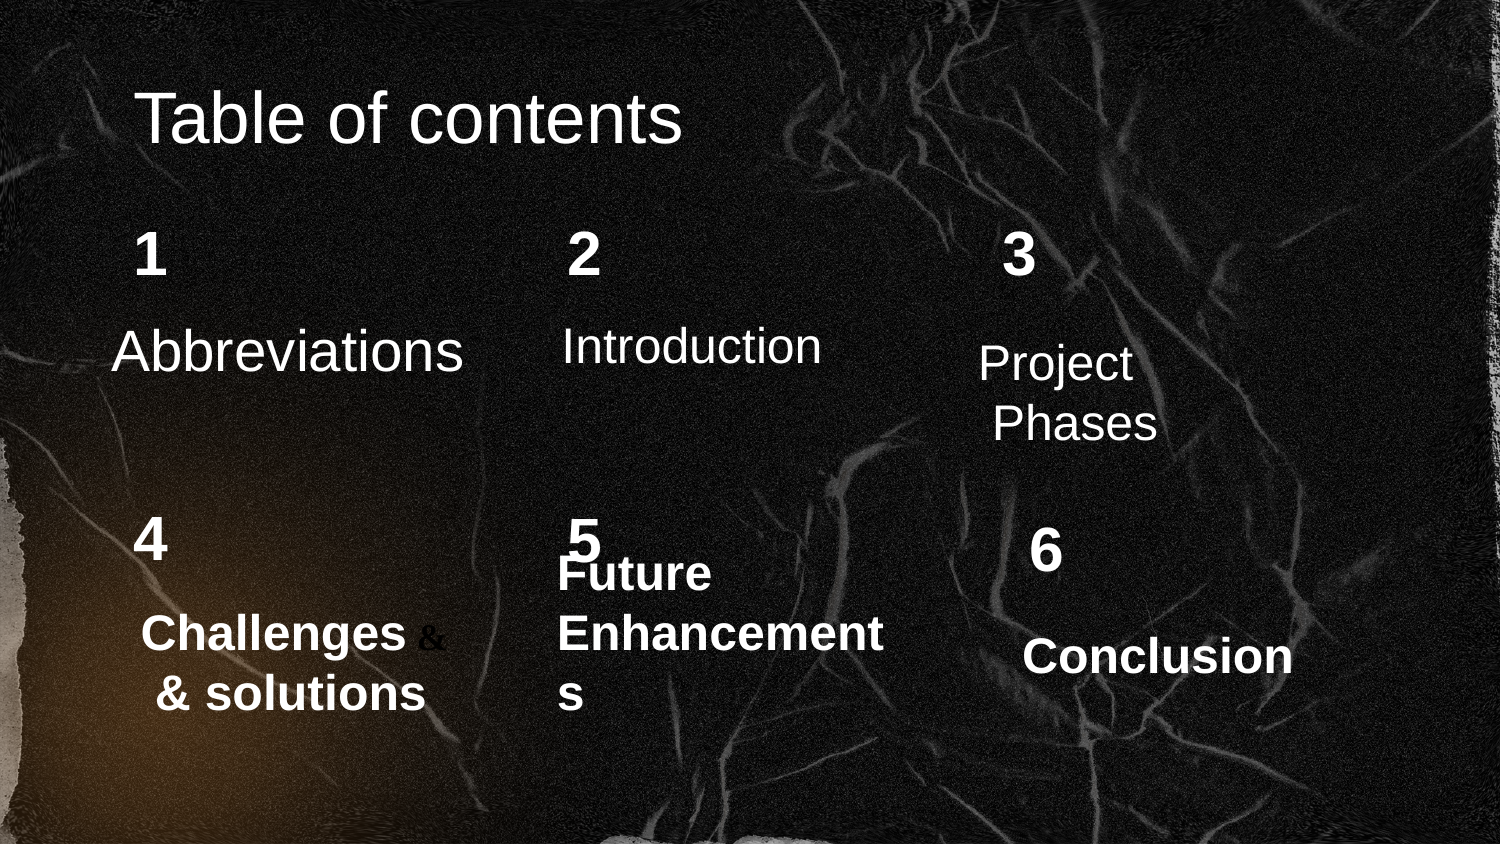

# Table of contents
1
2
3
Abbreviations
Introduction

Project
 Phases
4
5
6

Challenges &
 & solutions

Future Enhancements
Conclusion